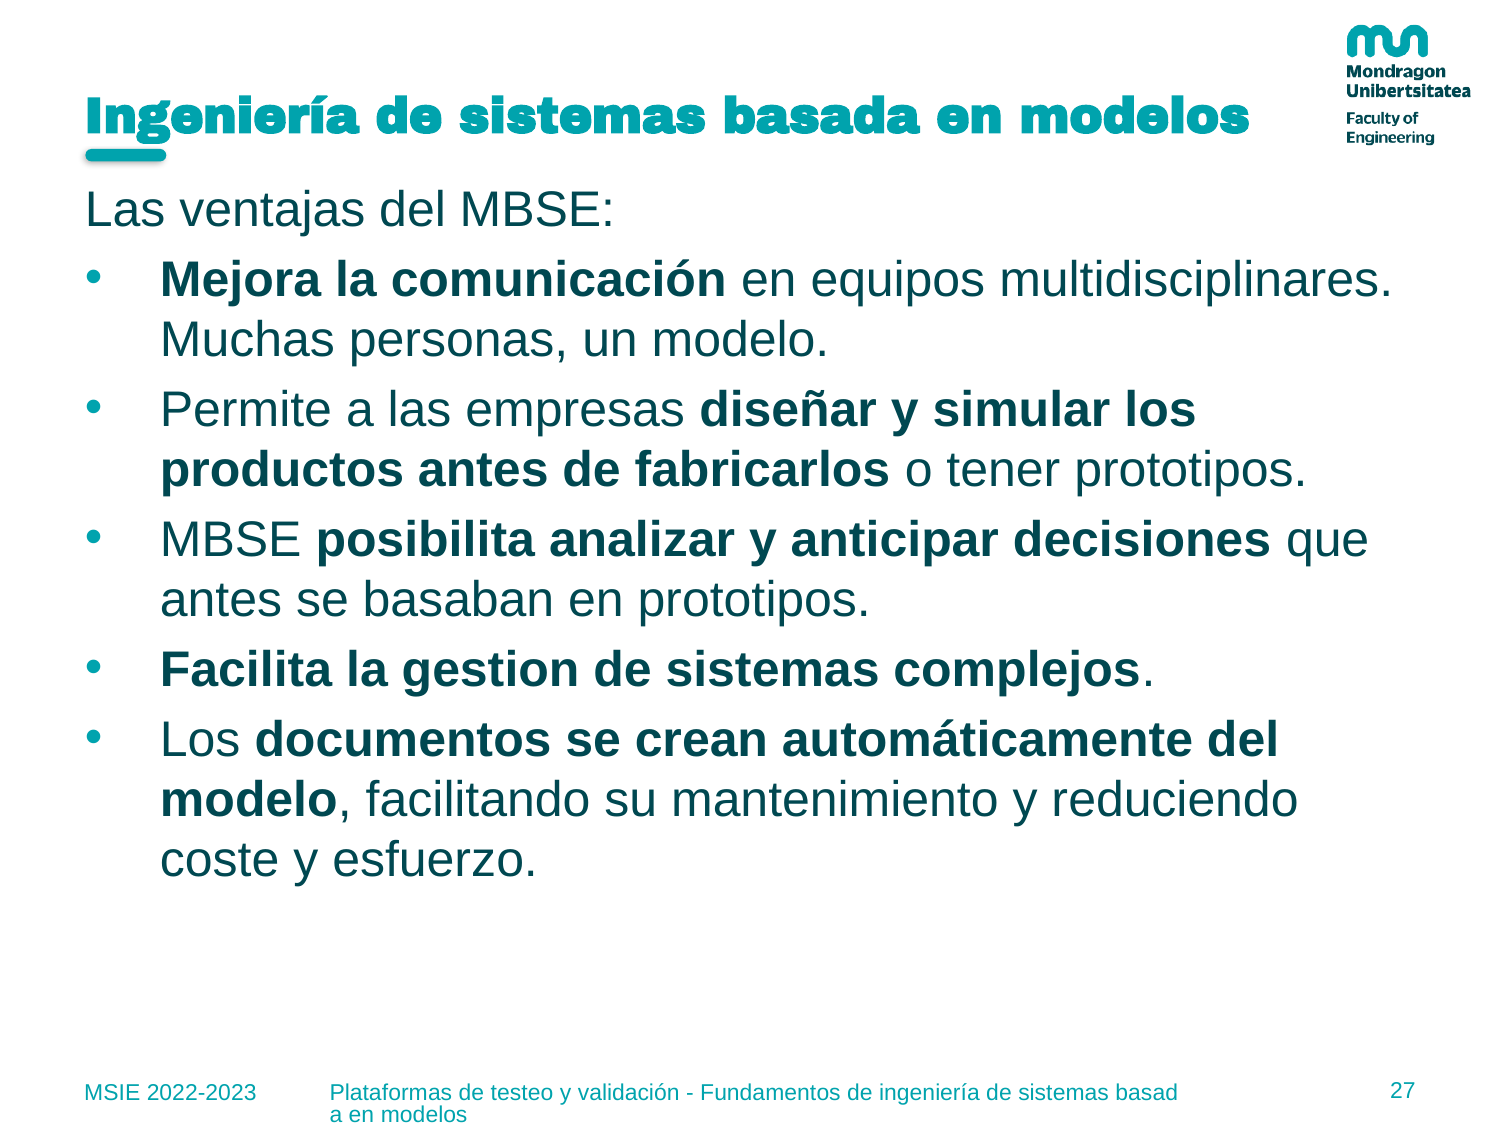

# Ingeniería de sistemas basada en modelos
Las ventajas del MBSE:
Mejora la comunicación en equipos multidisciplinares. Muchas personas, un modelo.
Permite a las empresas diseñar y simular los productos antes de fabricarlos o tener prototipos.
MBSE posibilita analizar y anticipar decisiones que antes se basaban en prototipos.
Facilita la gestion de sistemas complejos.
Los documentos se crean automáticamente del modelo, facilitando su mantenimiento y reduciendo coste y esfuerzo.
27
MSIE 2022-2023
Plataformas de testeo y validación - Fundamentos de ingeniería de sistemas basada en modelos